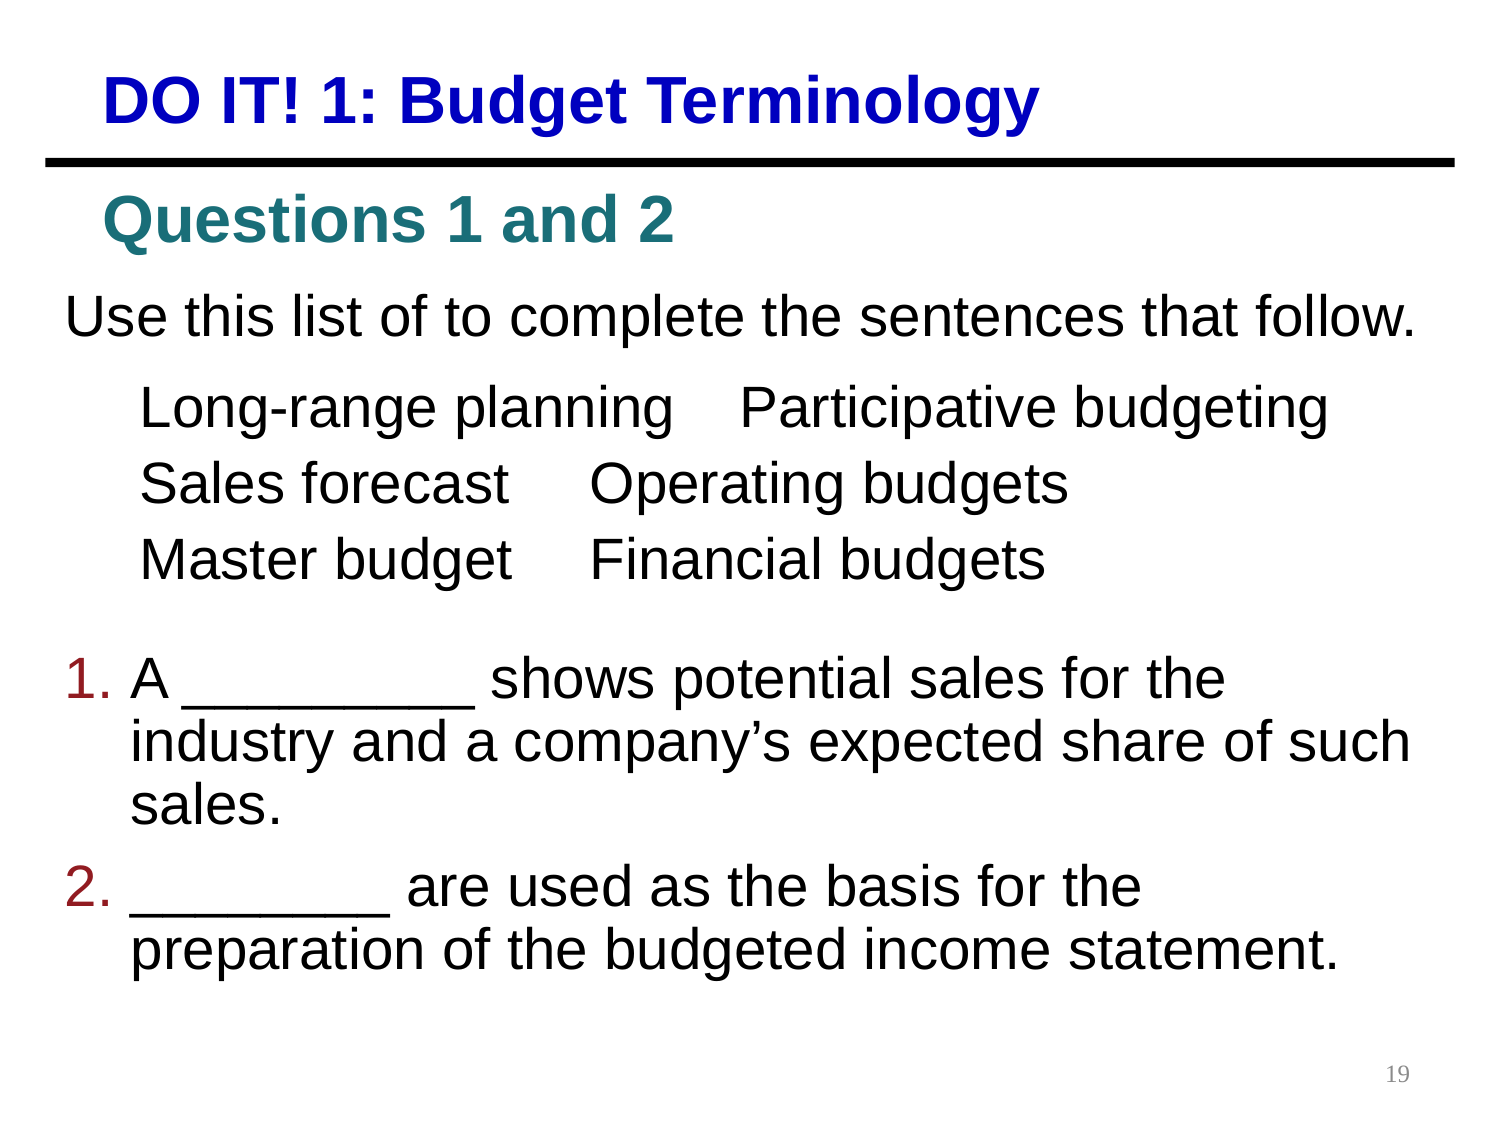

DO IT! 1: Budget Terminology

Questions 1 and 2
Use this list of to complete the sentences that follow.
Long-range planning 	Participative budgeting
Sales forecast 	Operating budgets
Master budget 	Financial budgets
A _________ shows potential sales for the industry and a company’s expected share of such sales.
________ are used as the basis for the preparation of the budgeted income statement.
19